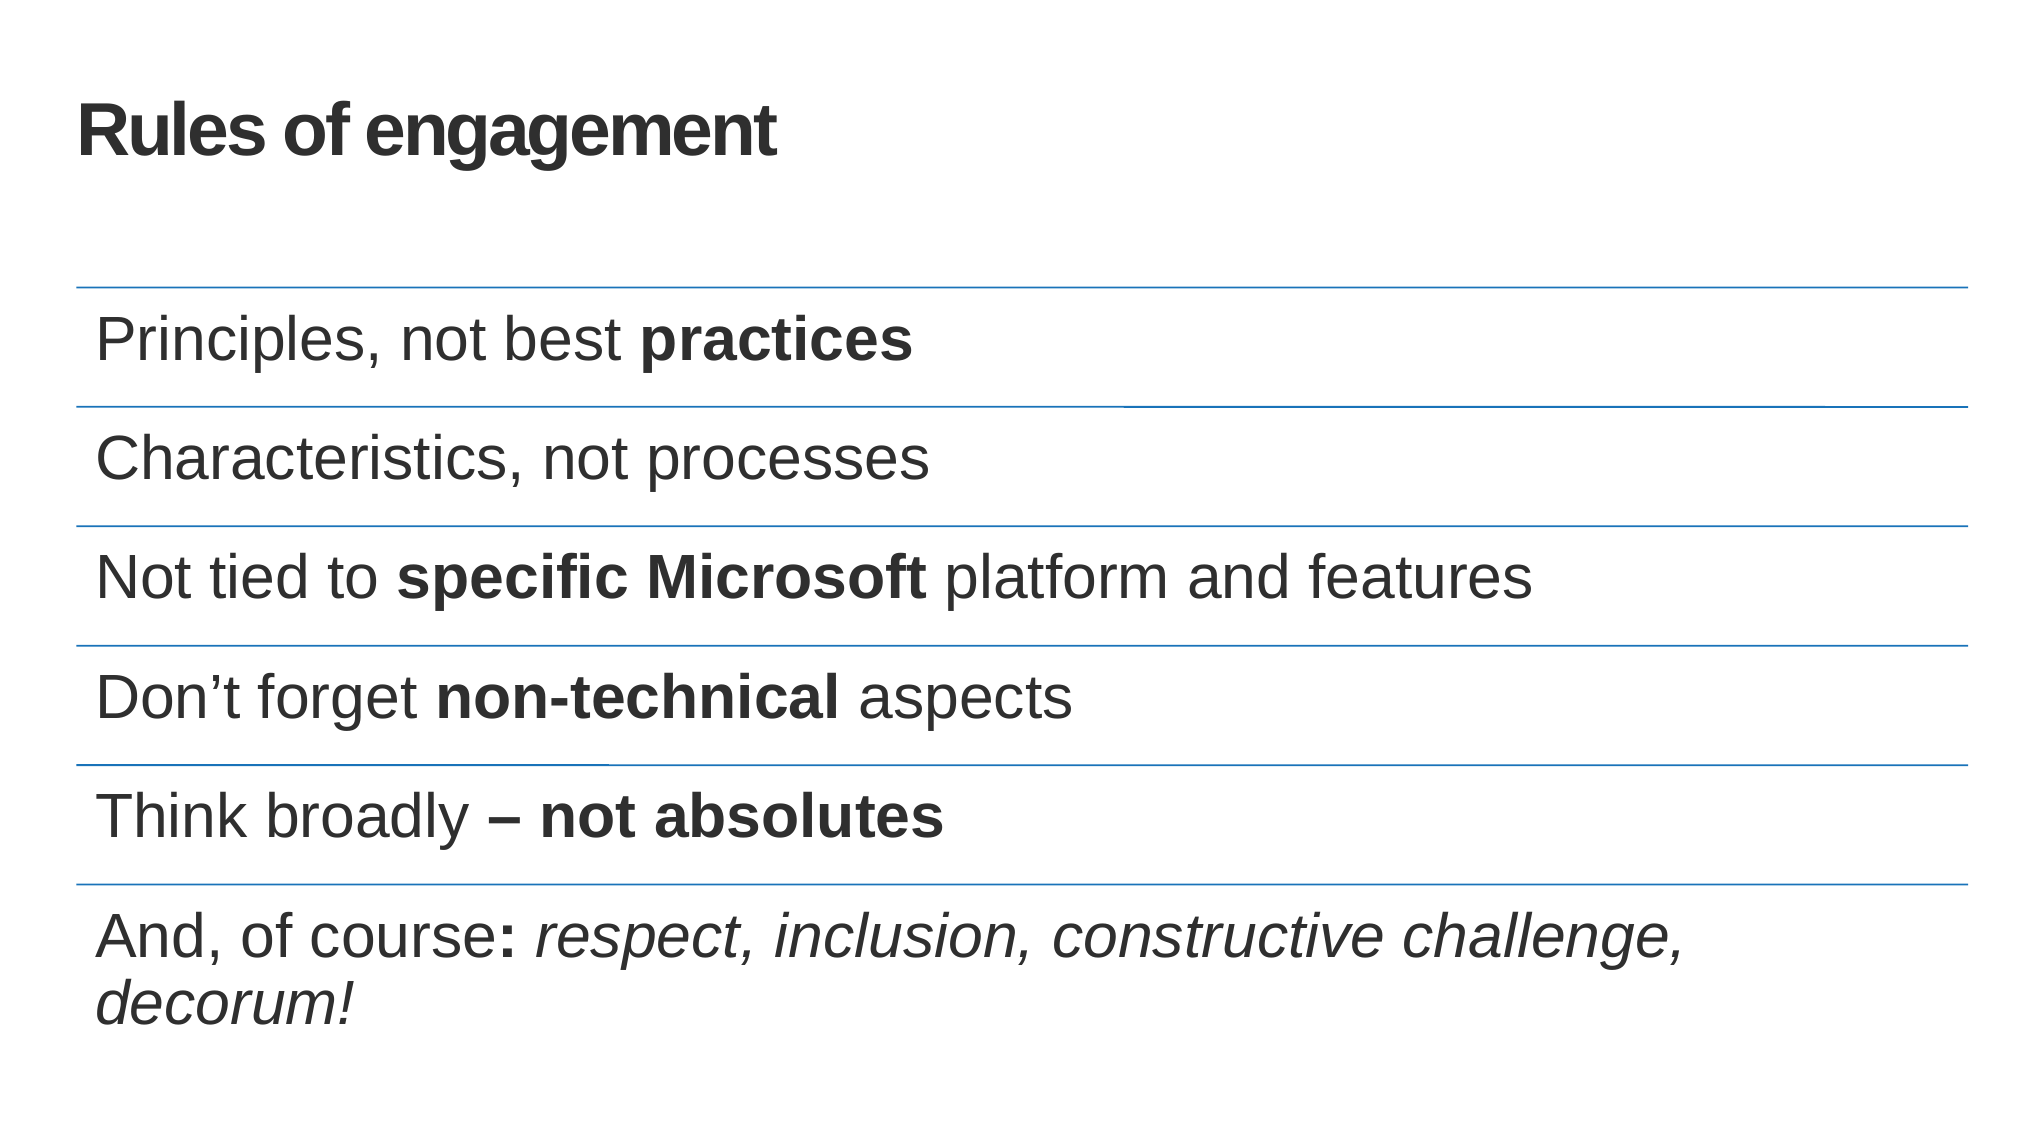

# Rules of engagement
Principles, not best practices
Characteristics, not processes
Not tied to specific Microsoft platform and features
Don’t forget non-technical aspects
Think broadly – not absolutes
And, of course: respect, inclusion, constructive challenge, decorum!